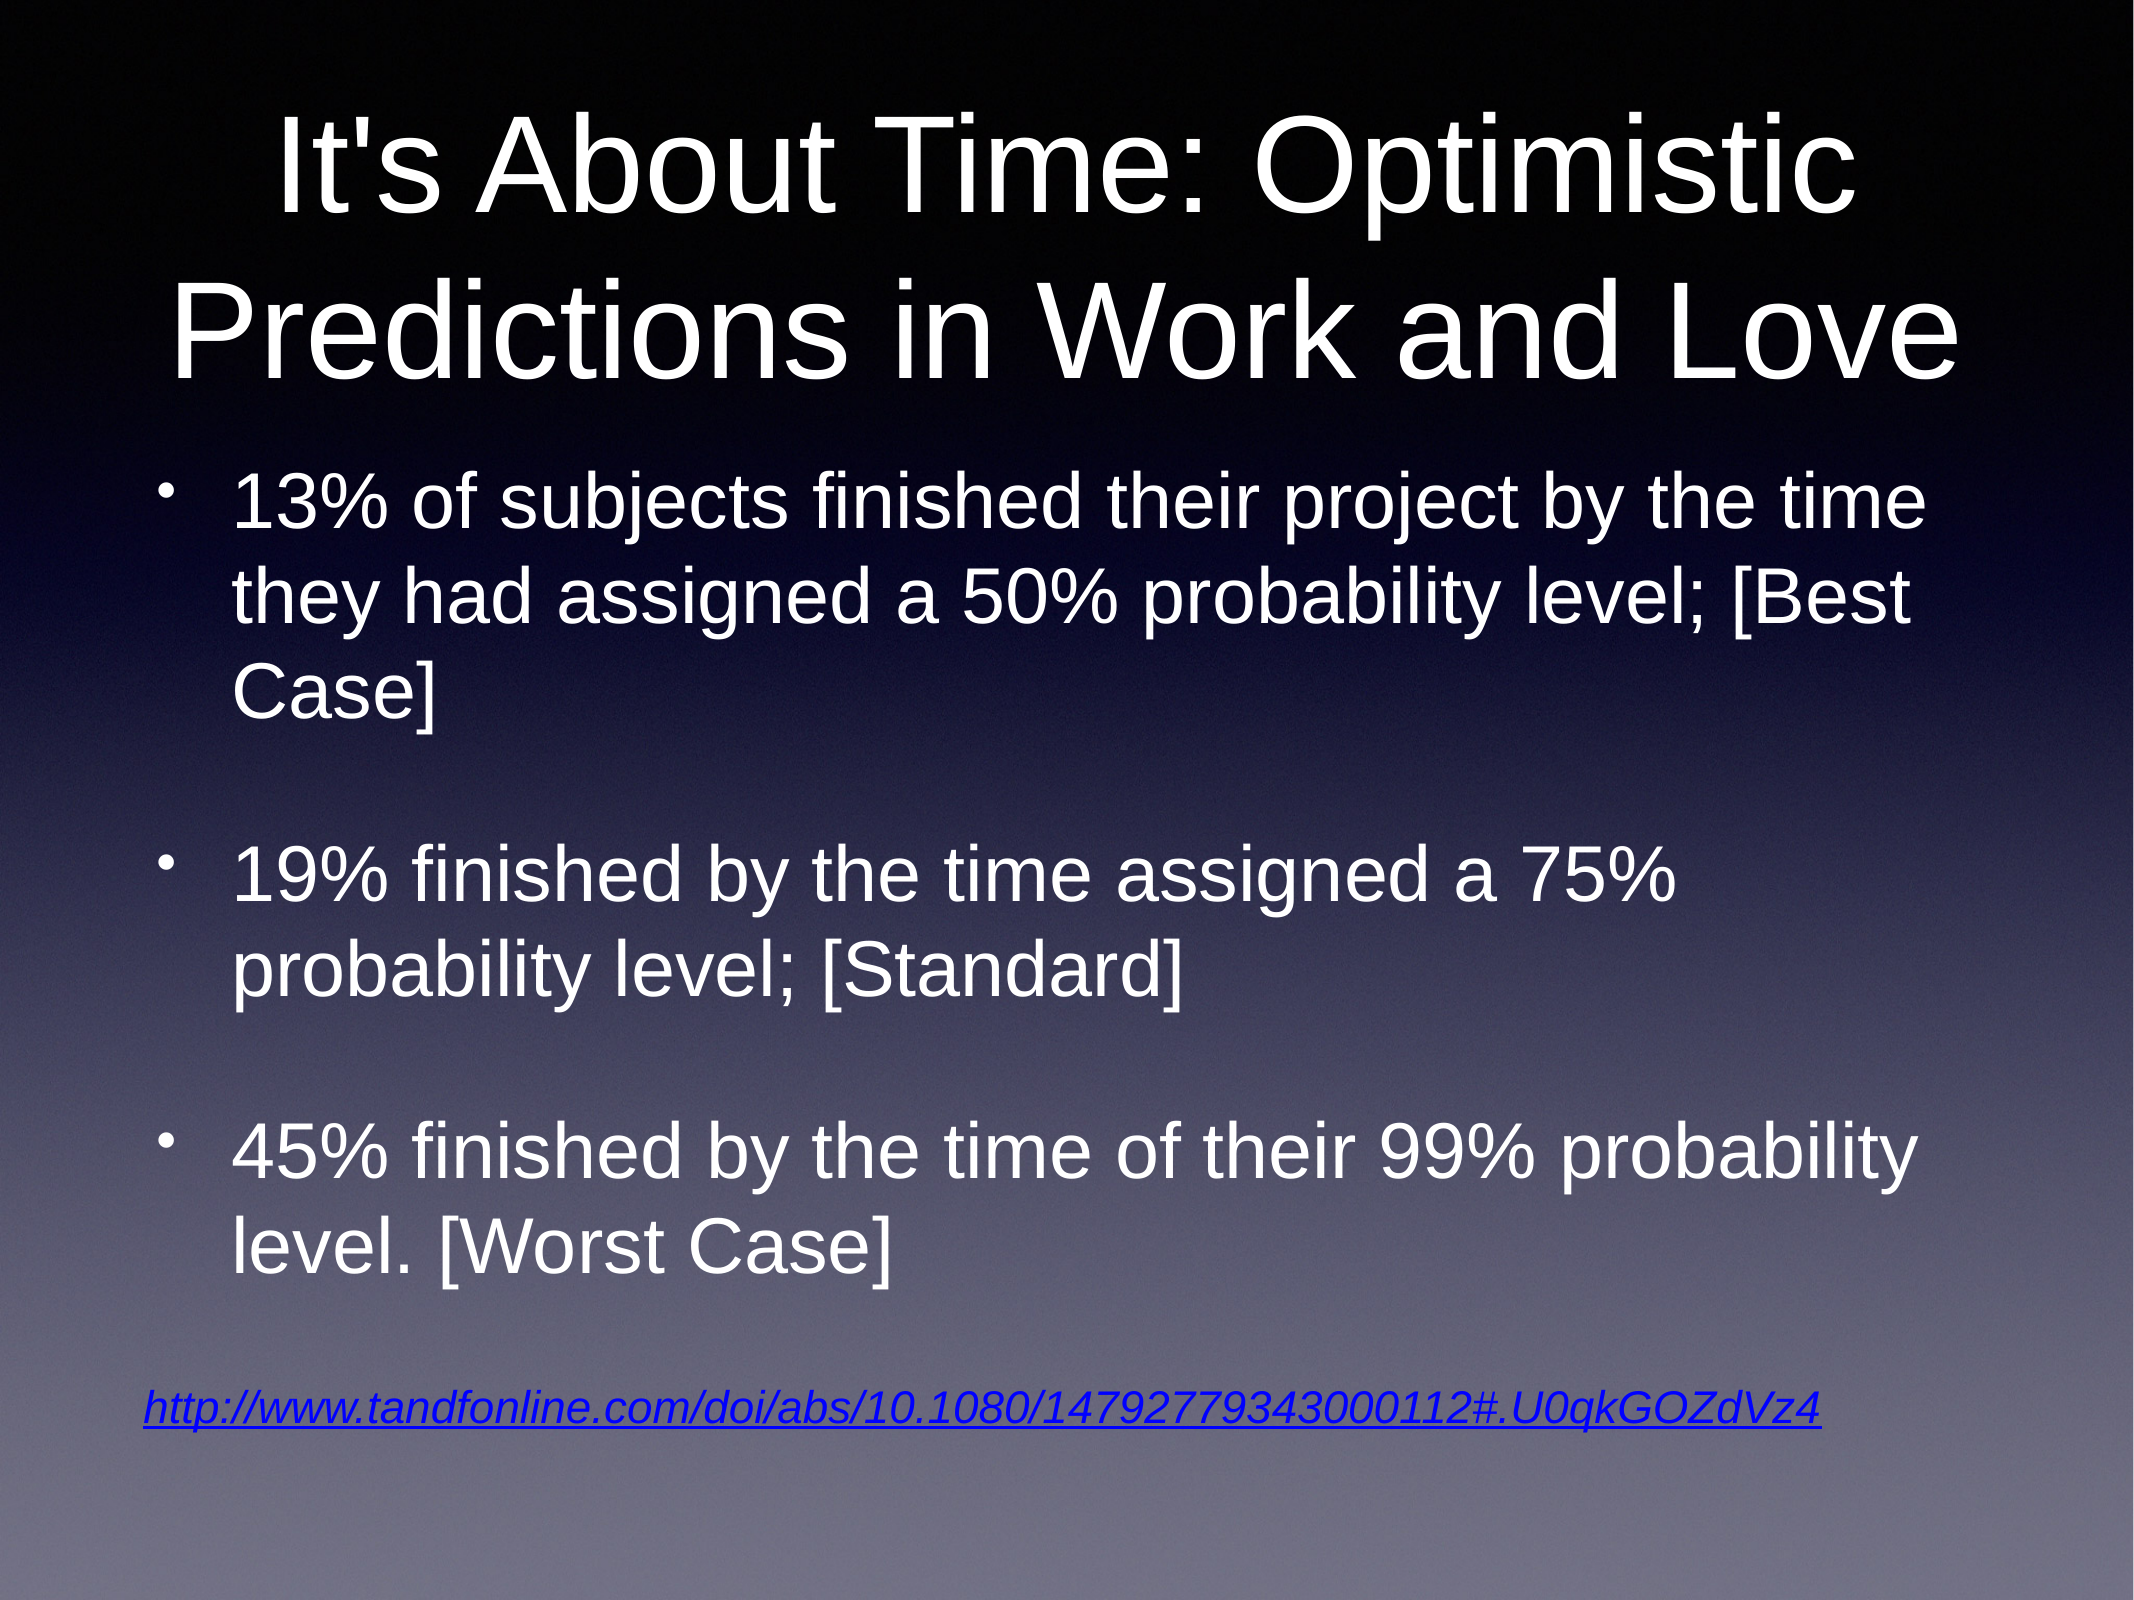

# It's About Time: Optimistic Predictions in Work and Love
13% of subjects finished their project by the time they had assigned a 50% probability level; [Best Case]
19% finished by the time assigned a 75% probability level; [Standard]
45% finished by the time of their 99% probability level. [Worst Case]
http://www.tandfonline.com/doi/abs/10.1080/14792779343000112#.U0qkGOZdVz4